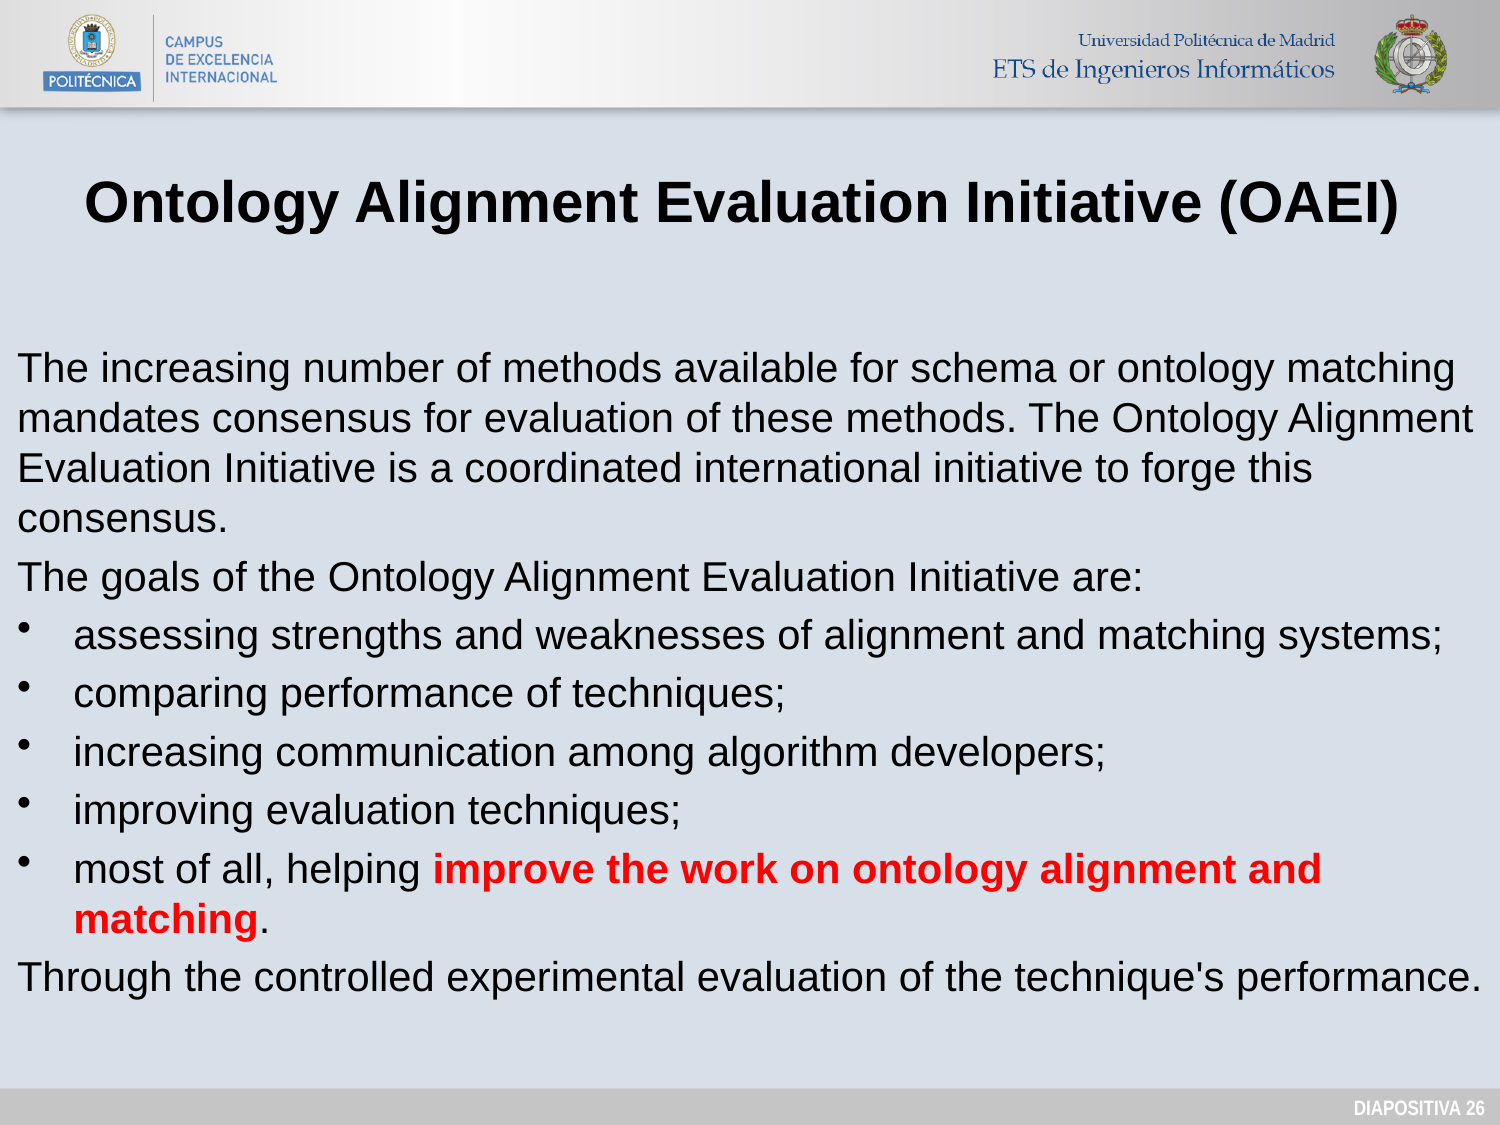

# Ontology Alignment Evaluation Initiative (OAEI)
The increasing number of methods available for schema or ontology matching mandates consensus for evaluation of these methods. The Ontology Alignment Evaluation Initiative is a coordinated international initiative to forge this consensus.
The goals of the Ontology Alignment Evaluation Initiative are:
assessing strengths and weaknesses of alignment and matching systems;
comparing performance of techniques;
increasing communication among algorithm developers;
improving evaluation techniques;
most of all, helping improve the work on ontology alignment and matching.
Through the controlled experimental evaluation of the technique's performance.
DIAPOSITIVA 26